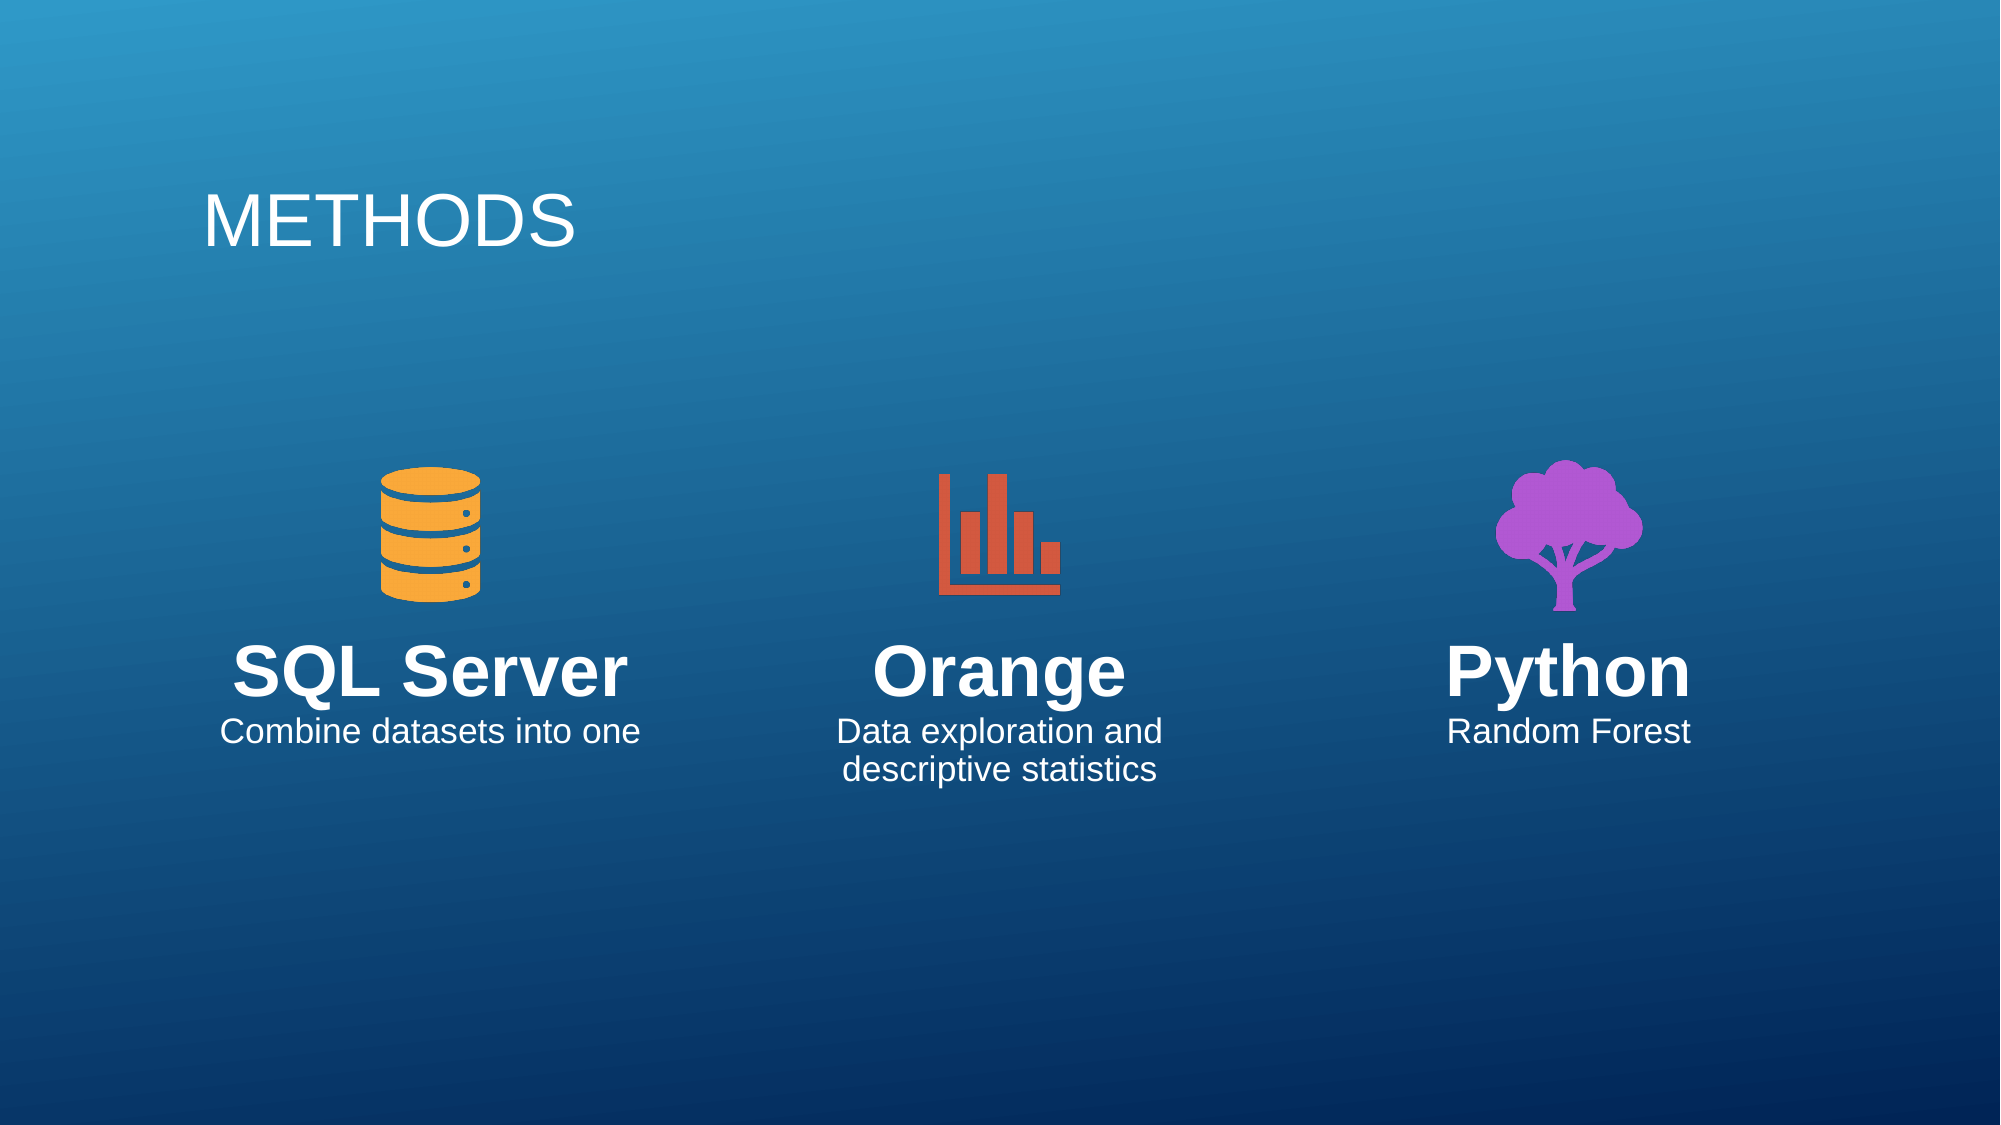

# methods
SQL Server
Combine datasets into one
Orange
Data exploration and descriptive statistics
Python
Random Forest